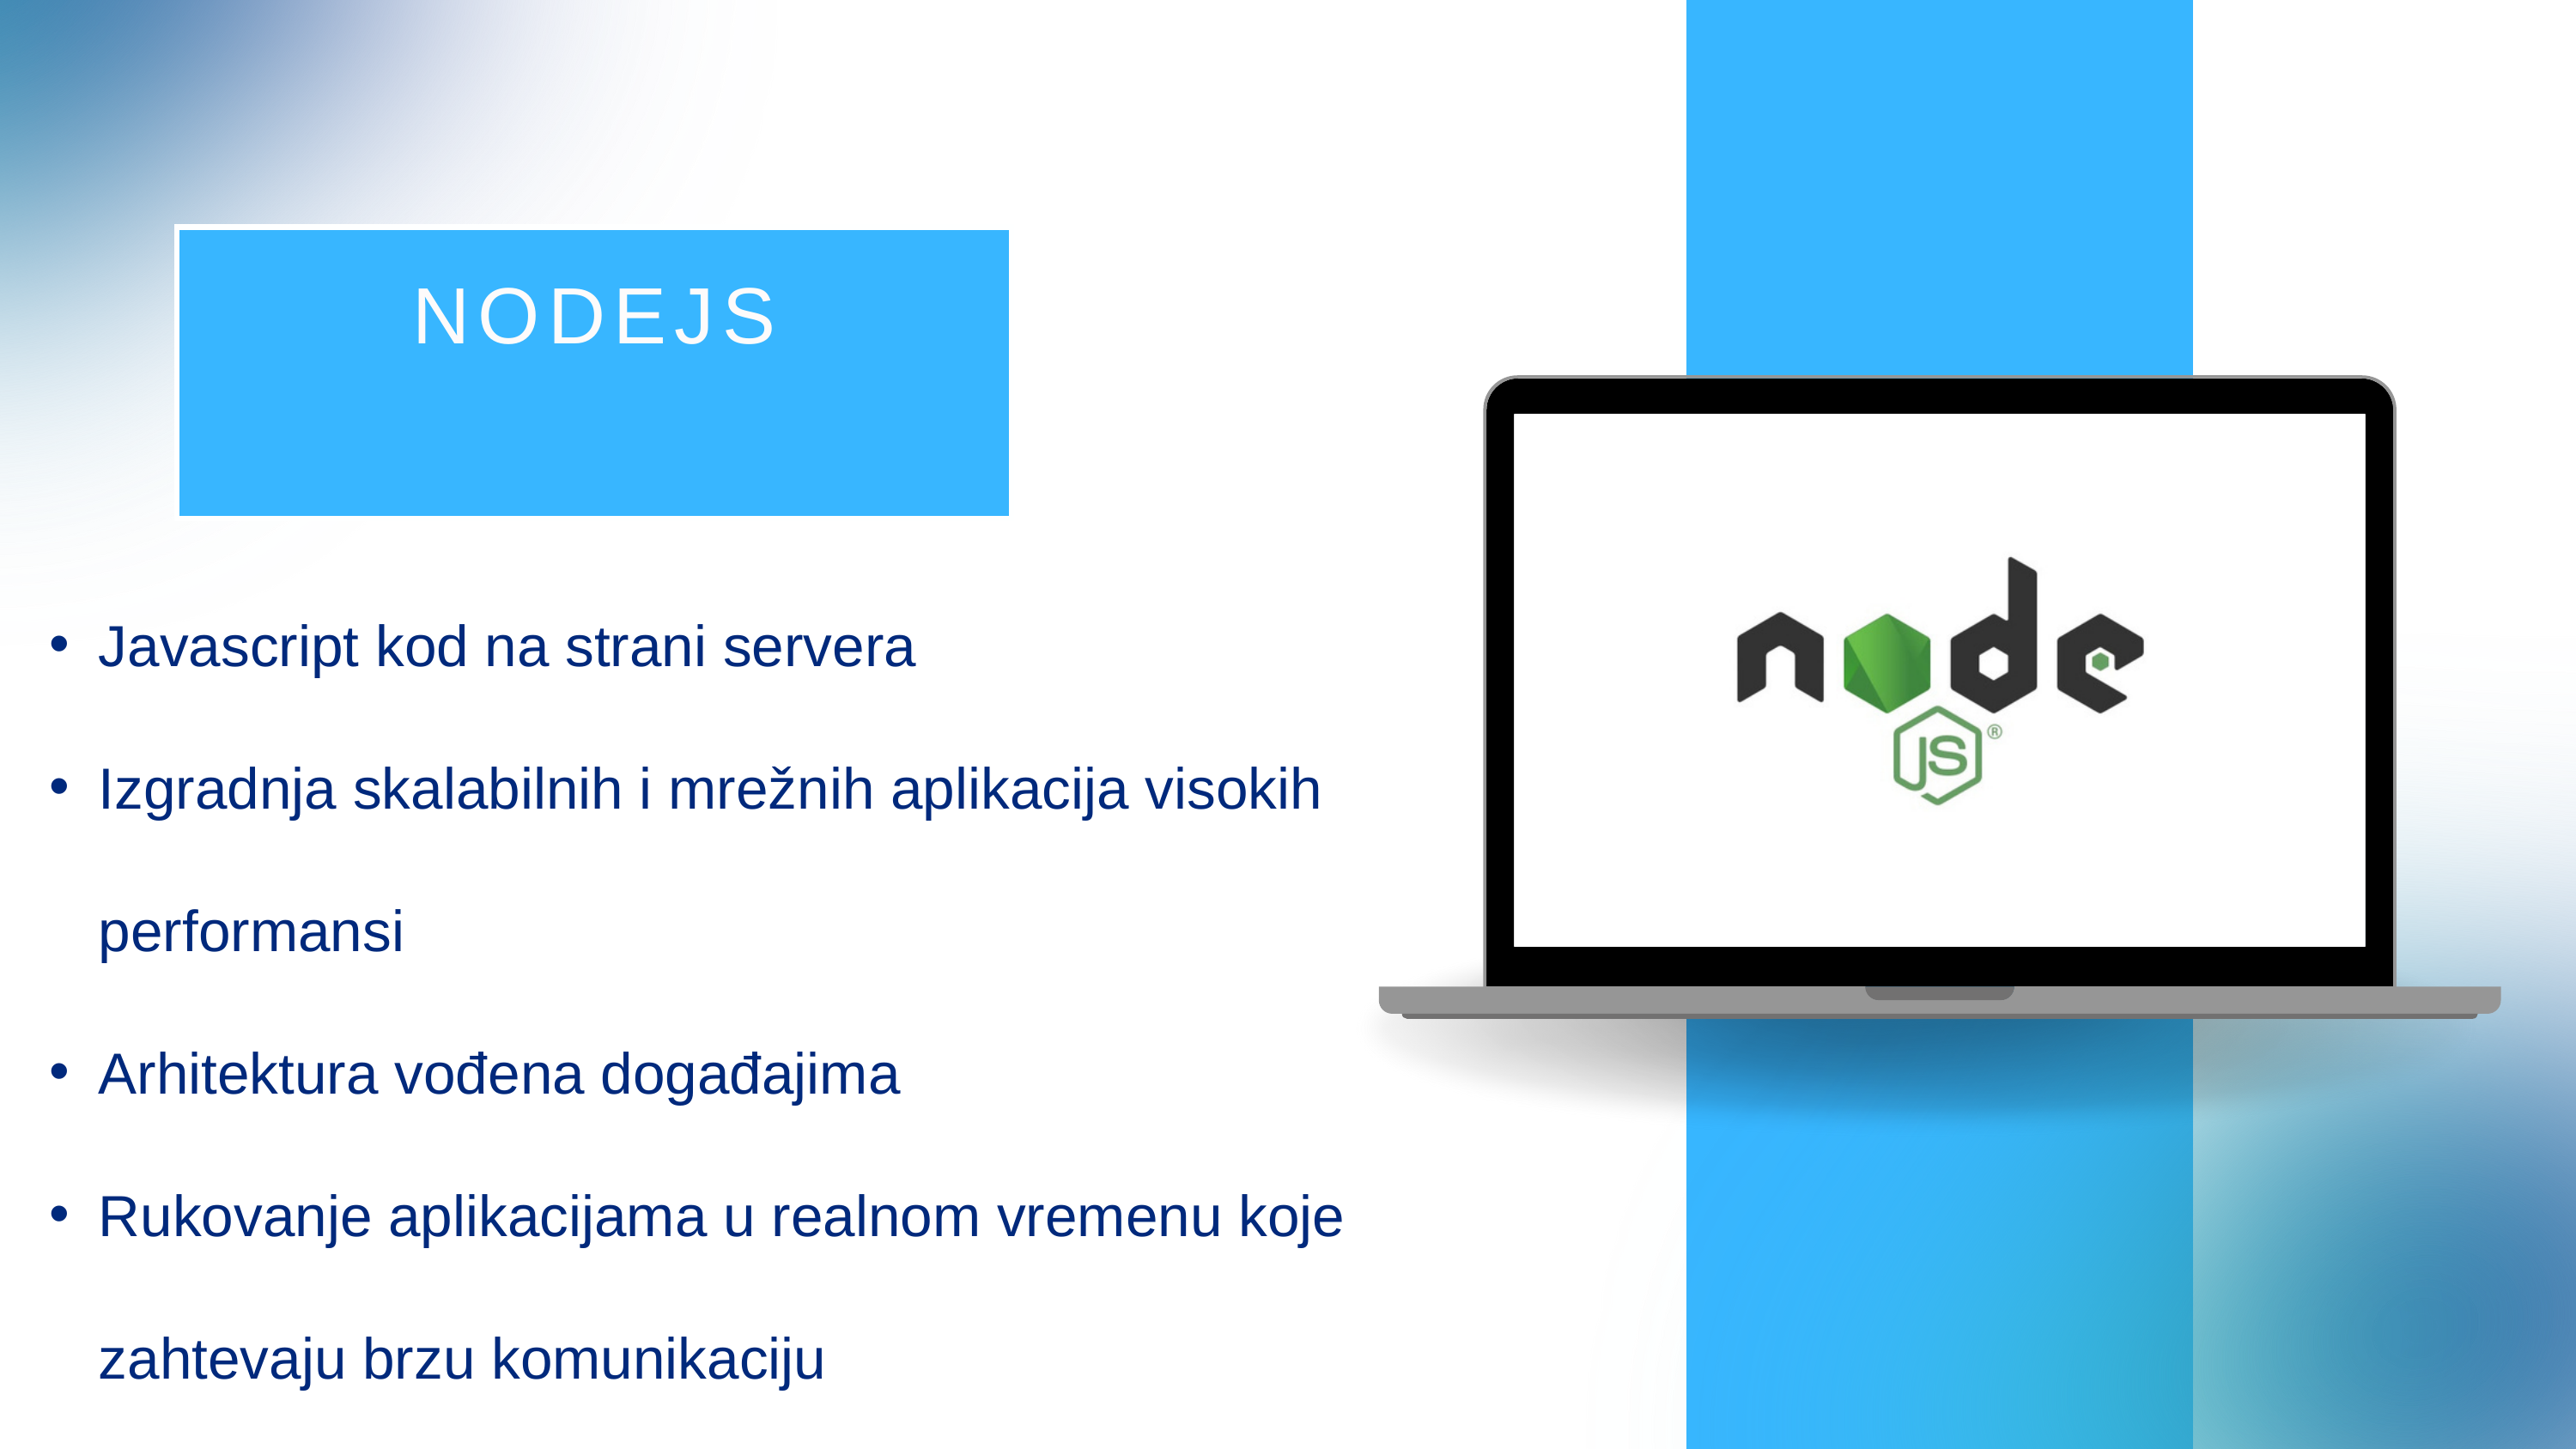

NODEJS

Javascript kod na strani servera
Izgradnja skalabilnih i mrežnih aplikacija visokih performansi
Arhitektura vođena događajima
Rukovanje aplikacijama u realnom vremenu koje zahtevaju brzu komunikaciju